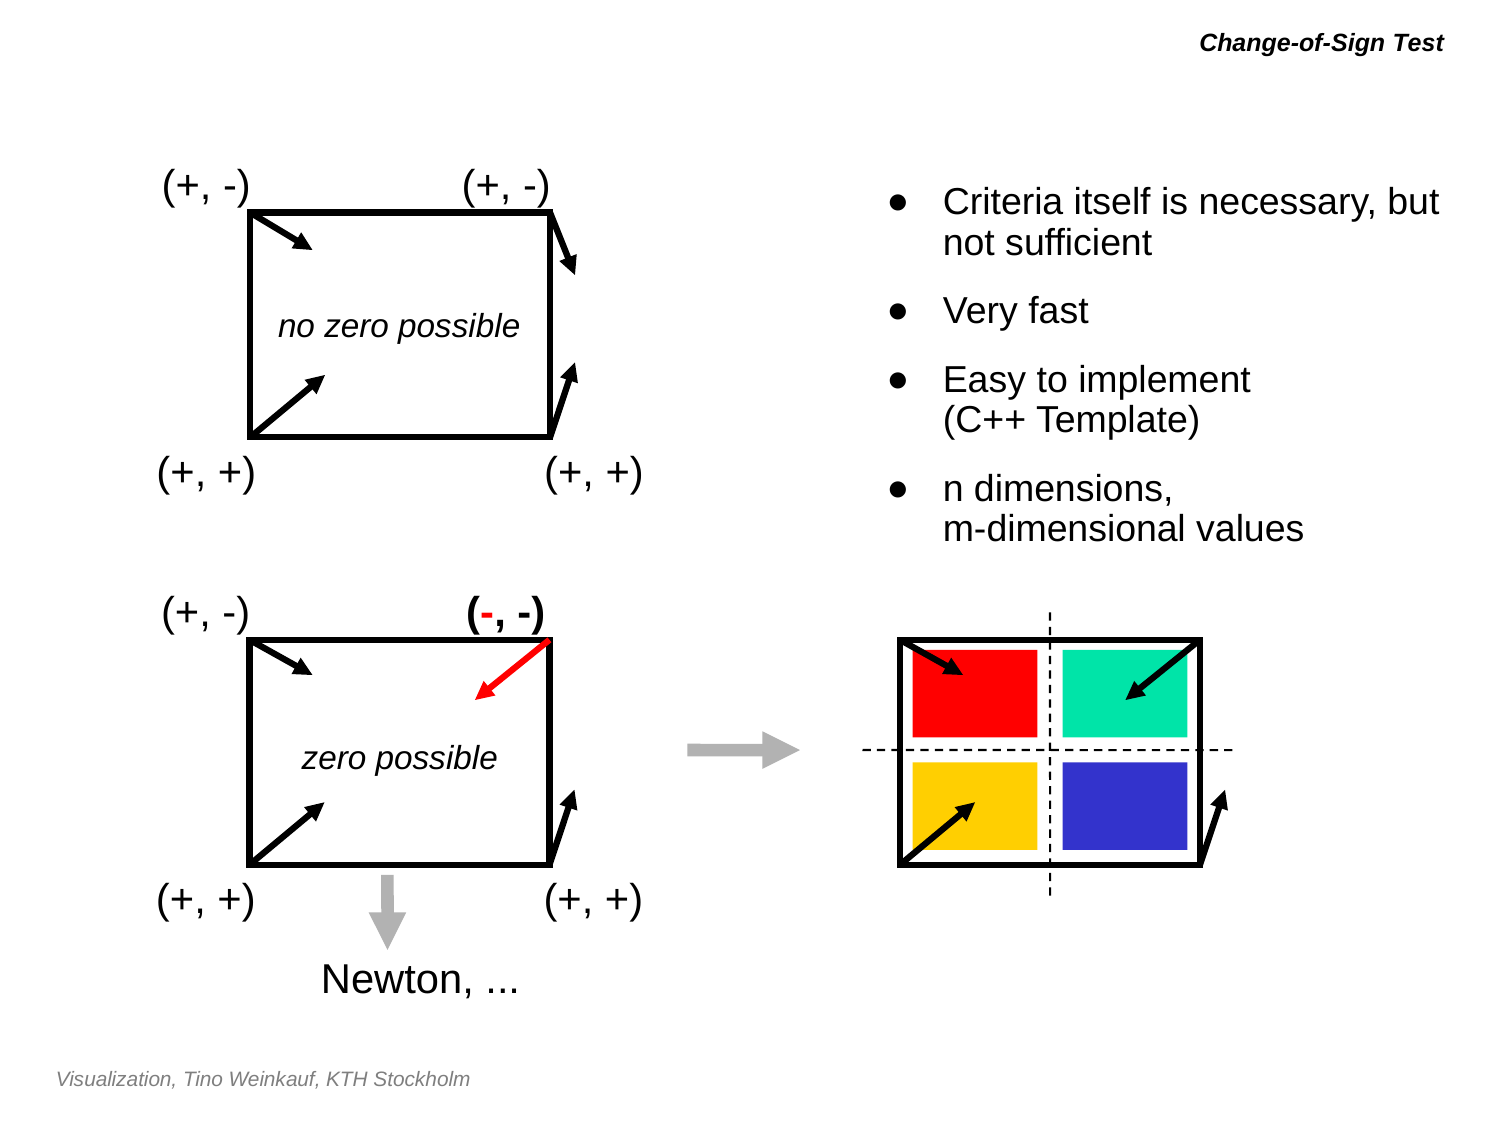

# Change-of-Sign Test
(+, -)
(+, -)
Criteria itself is necessary, but not sufficient
Very fast
Easy to implement
(C++ Template)
n dimensions,
m-dimensional values

no zero possible

(+, +)
(+, +)
(+, -)
(-, -)

(+, +)
(+, +)

zero possible

Newton, ...